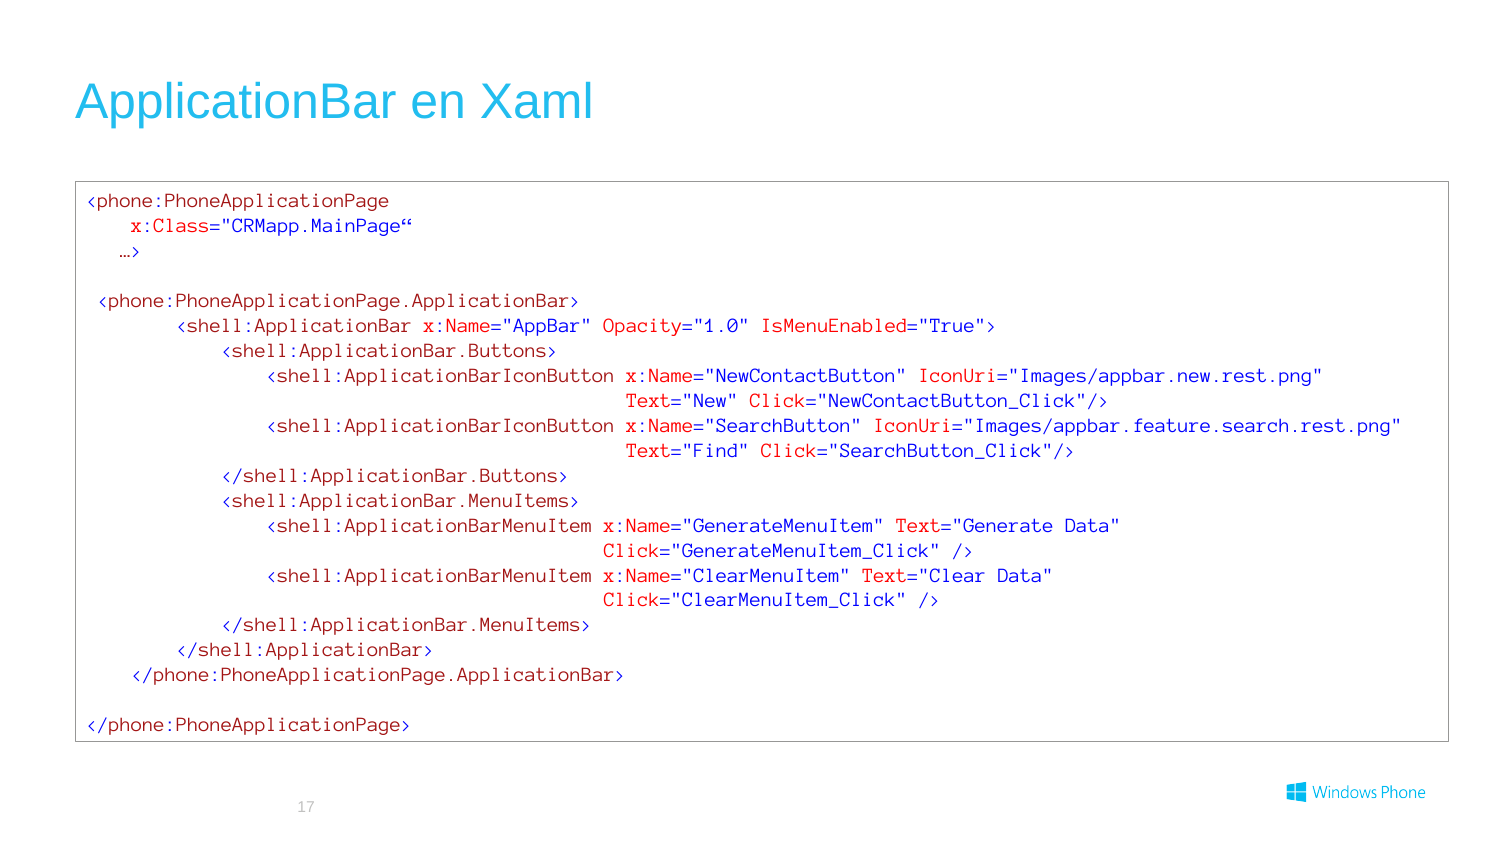

# ApplicationBar en Xaml
<phone:PhoneApplicationPage
    x:Class="CRMapp.MainPage“
   …>
 <phone:PhoneApplicationPage.ApplicationBar>
        <shell:ApplicationBar x:Name="AppBar" Opacity="1.0" IsMenuEnabled="True">
            <shell:ApplicationBar.Buttons>
                <shell:ApplicationBarIconButton x:Name="NewContactButton" IconUri="Images/appbar.new.rest.png"
                                                Text="New" Click="NewContactButton_Click"/>
                <shell:ApplicationBarIconButton x:Name="SearchButton" IconUri="Images/appbar.feature.search.rest.png"
                                                Text="Find" Click="SearchButton_Click"/>
            </shell:ApplicationBar.Buttons>
            <shell:ApplicationBar.MenuItems>
                <shell:ApplicationBarMenuItem x:Name="GenerateMenuItem" Text="Generate Data"
                                              Click="GenerateMenuItem_Click" />
                <shell:ApplicationBarMenuItem x:Name="ClearMenuItem" Text="Clear Data"
                                              Click="ClearMenuItem_Click" />
            </shell:ApplicationBar.MenuItems>
        </shell:ApplicationBar>
    </phone:PhoneApplicationPage.ApplicationBar>

</phone:PhoneApplicationPage>
17